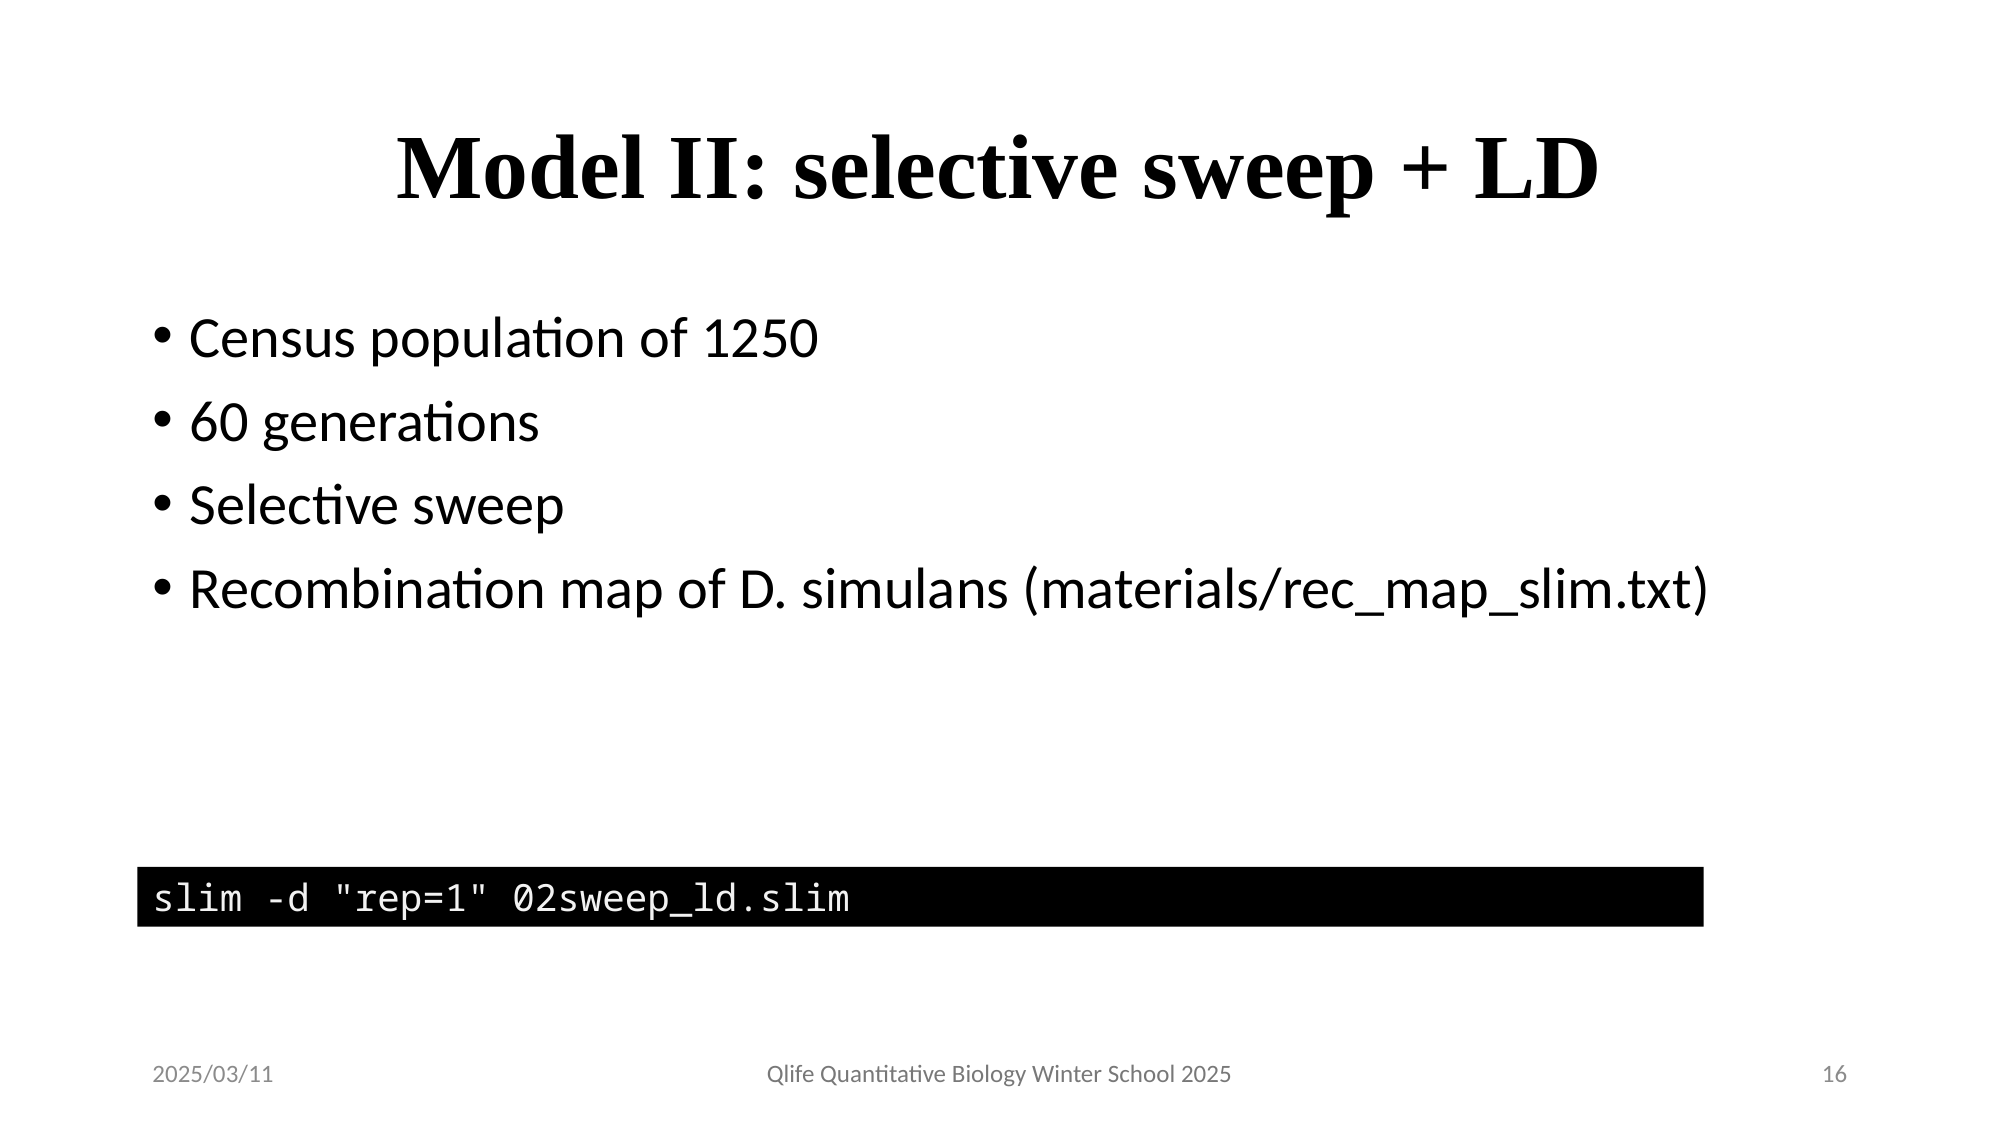

# Model II: selective sweep + LD
Census population of 1250
60 generations
Selective sweep
Recombination map of D. simulans (materials/rec_map_slim.txt)

slim -d "rep=1" 02sweep_ld.slim
2025/03/11
Qlife Quantitative Biology Winter School 2025
16